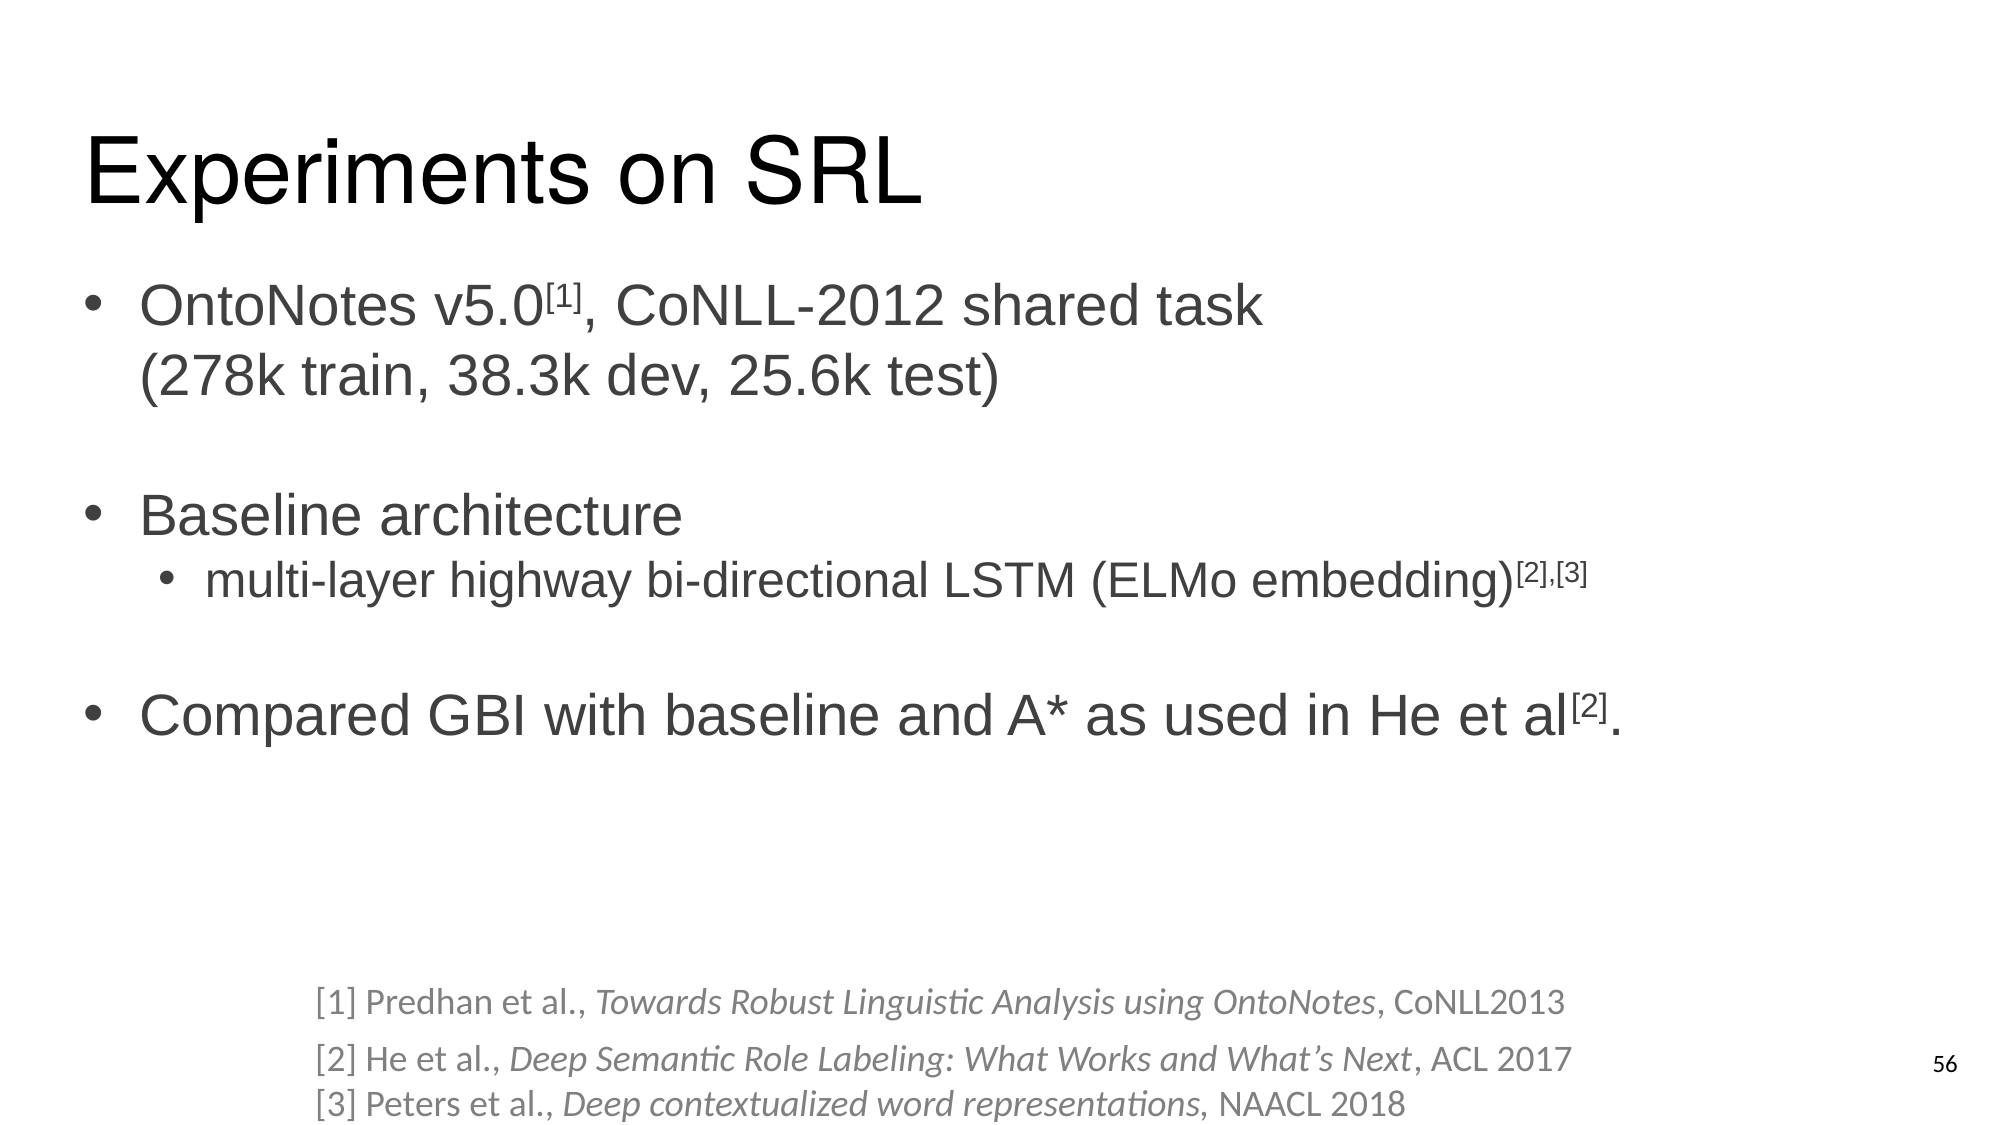

# Experiments on SRL
OntoNotes v5.0[1], CoNLL-2012 shared task
(278k train, 38.3k dev, 25.6k test)

Baseline architecture
multi-layer highway bi-directional LSTM (ELMo embedding)[2],[3]

Compared GBI with baseline and A* as used in He et al[2].

[1] Predhan et al., Towards Robust Linguistic Analysis using OntoNotes, CoNLL2013
56
[2] He et al., Deep Semantic Role Labeling: What Works and What’s Next, ACL 2017
[3] Peters et al., Deep contextualized word representations, NAACL 2018